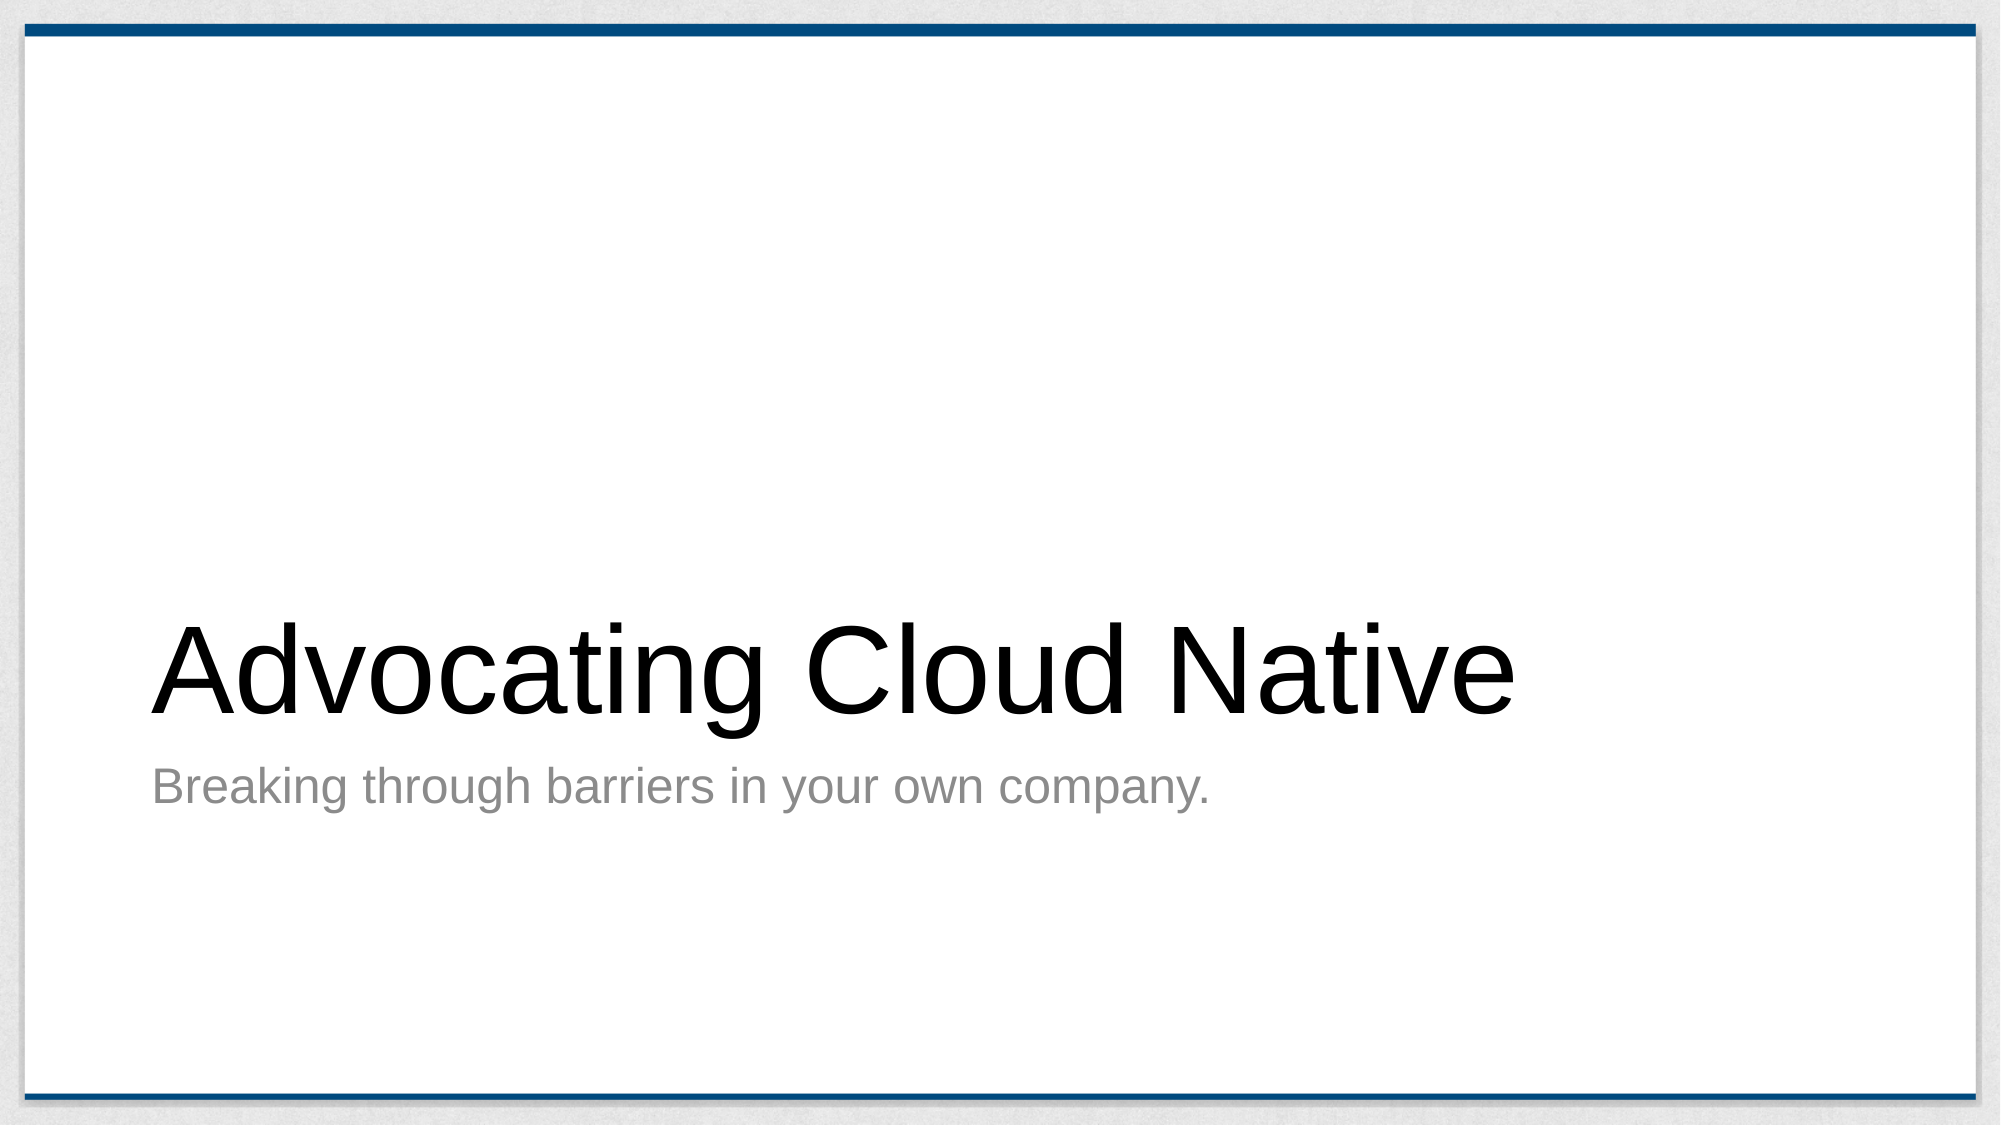

# Advocating Cloud Native
Breaking through barriers in your own company.